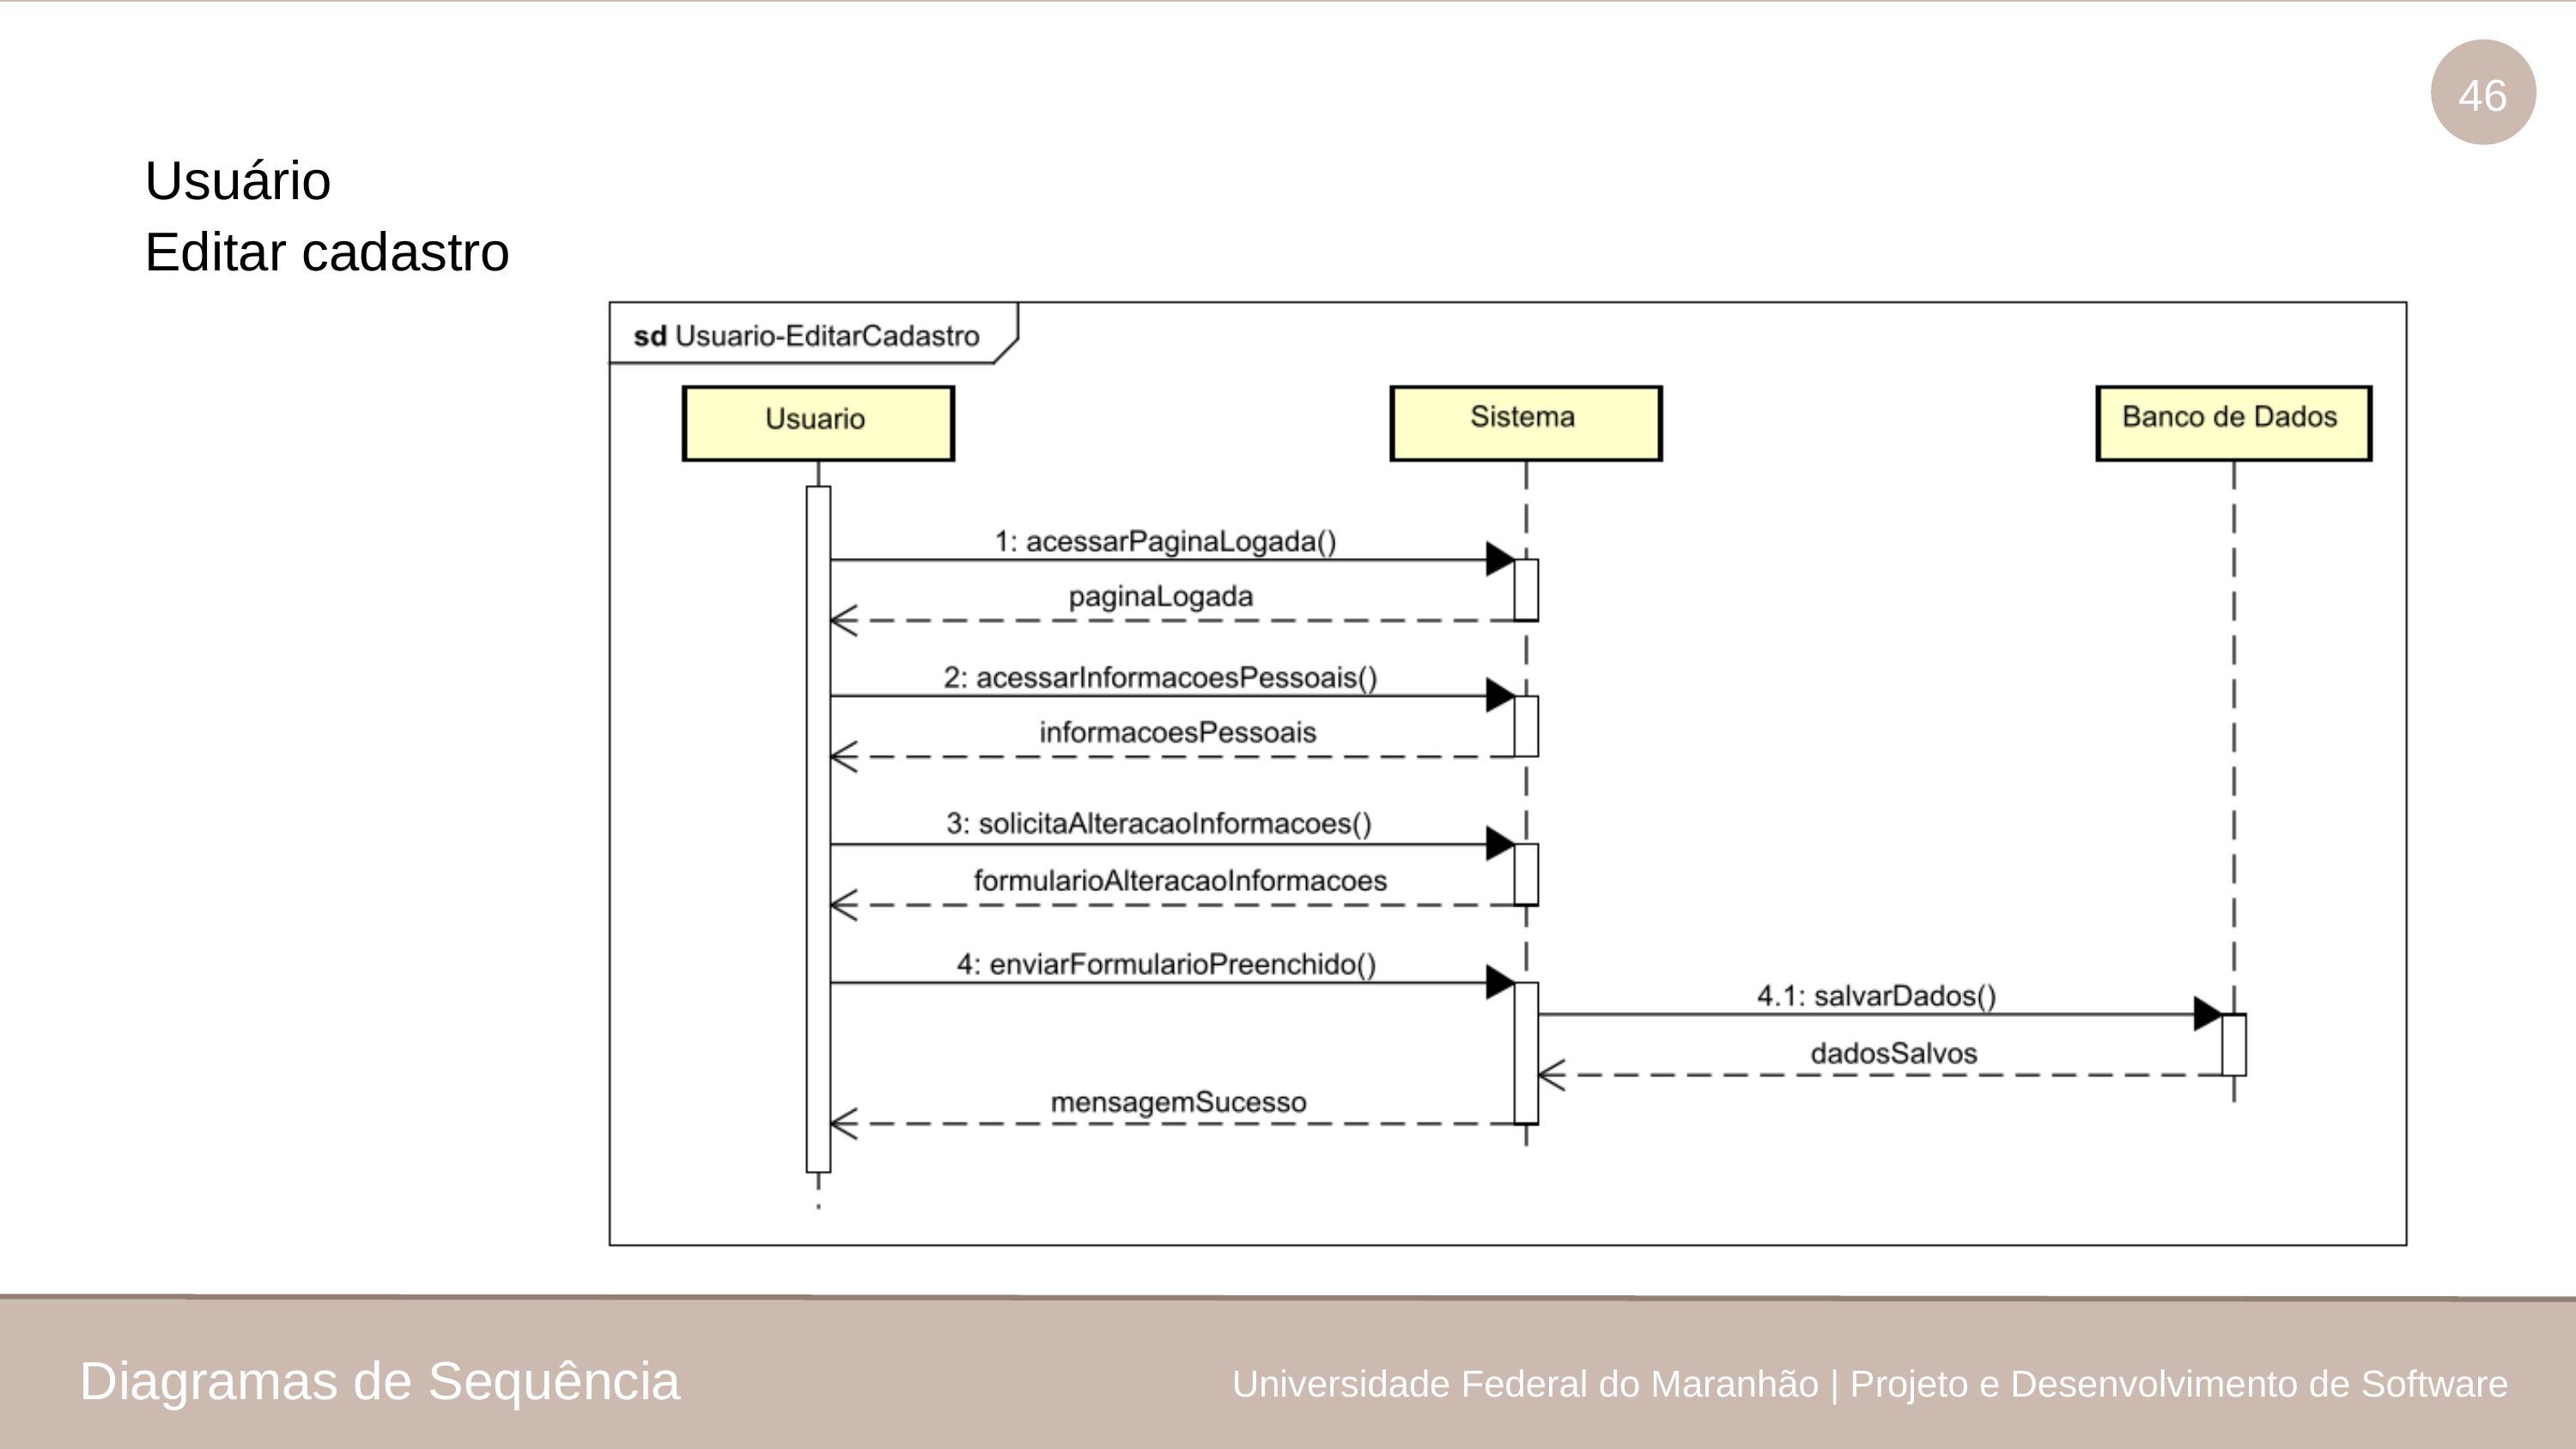

46
Usuário
Editar cadastro

Diagramas de Sequência
Universidade Federal do Maranhão | Projeto e Desenvolvimento de Software